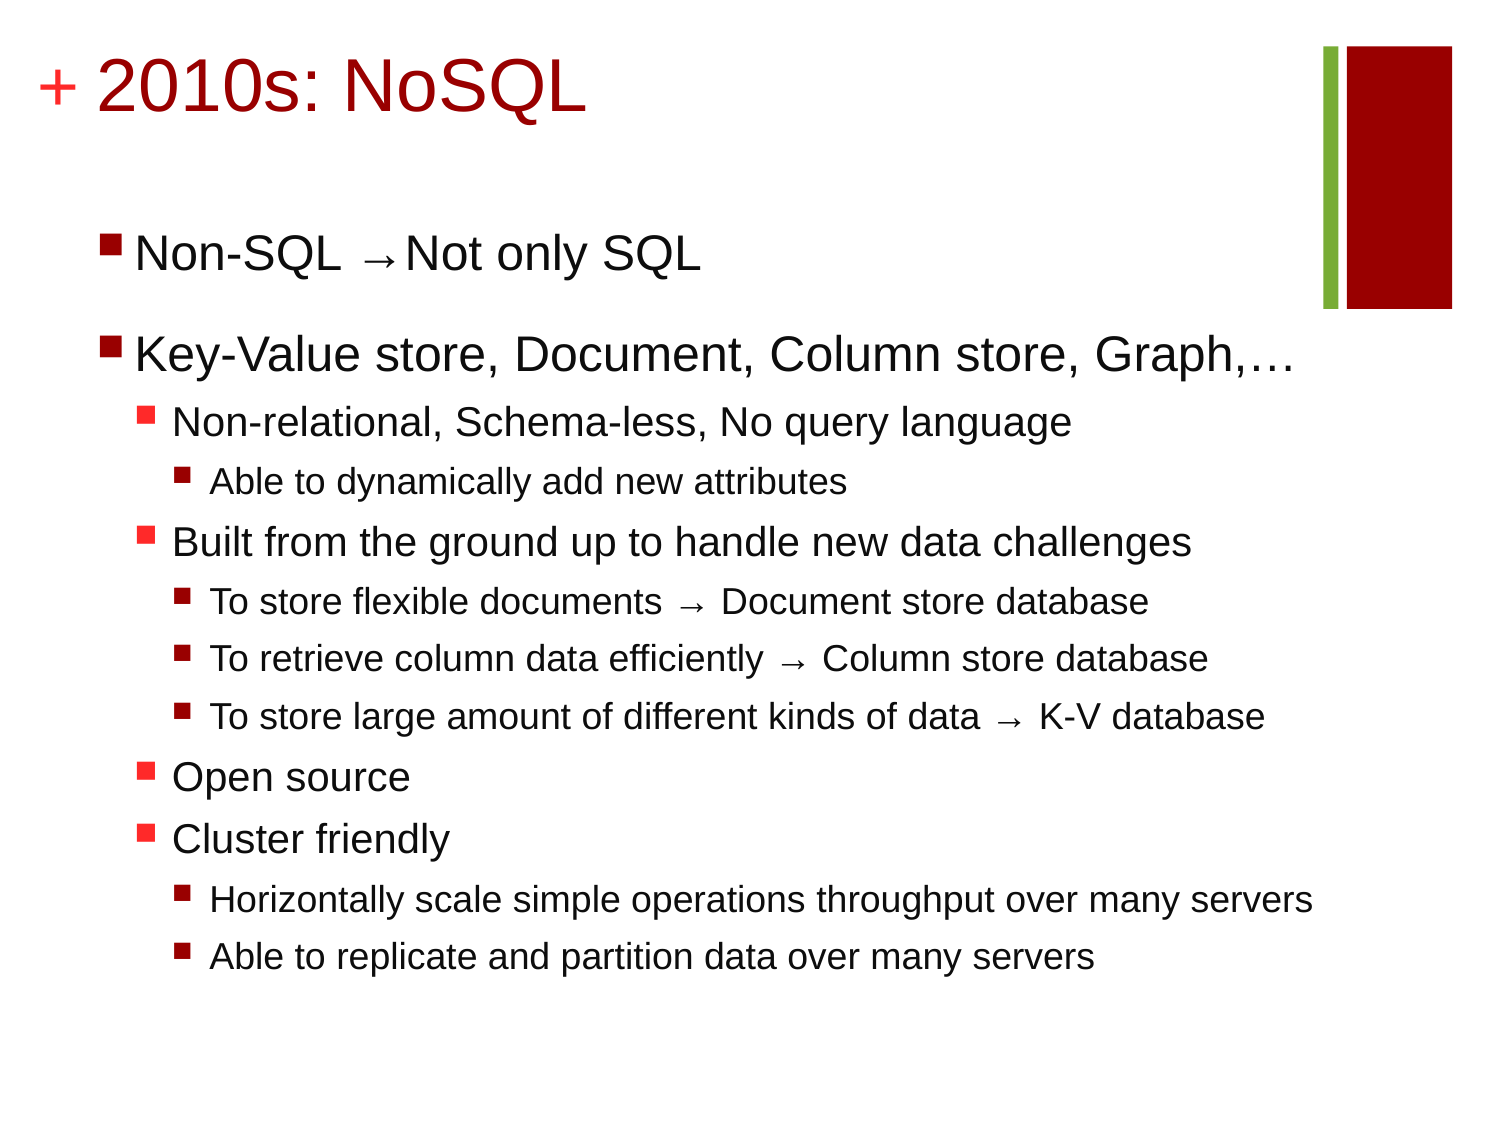

# 2010s: NoSQL
Non-SQL →Not only SQL
Key-Value store, Document, Column store, Graph,…
Non-relational, Schema-less, No query language
Able to dynamically add new attributes
Built from the ground up to handle new data challenges
To store flexible documents → Document store database
To retrieve column data efficiently → Column store database
To store large amount of different kinds of data → K-V database
Open source
Cluster friendly
Horizontally scale simple operations throughput over many servers
Able to replicate and partition data over many servers